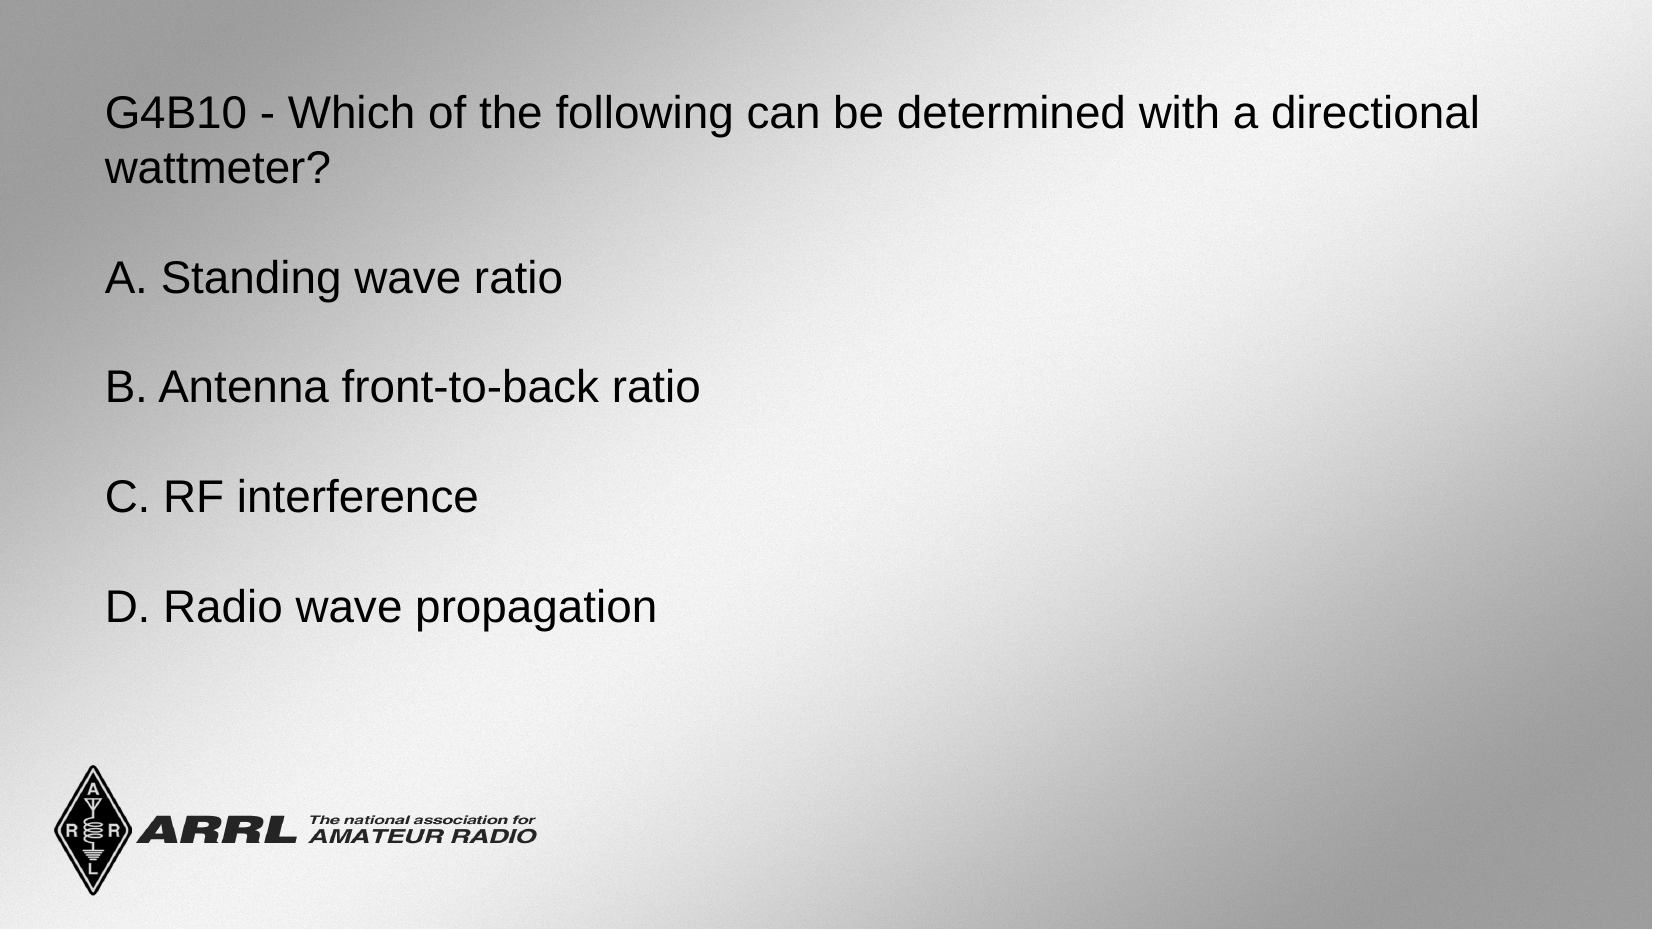

G4B10 - Which of the following can be determined with a directional wattmeter?

A. Standing wave ratio

B. Antenna front-to-back ratio

C. RF interference

D. Radio wave propagation